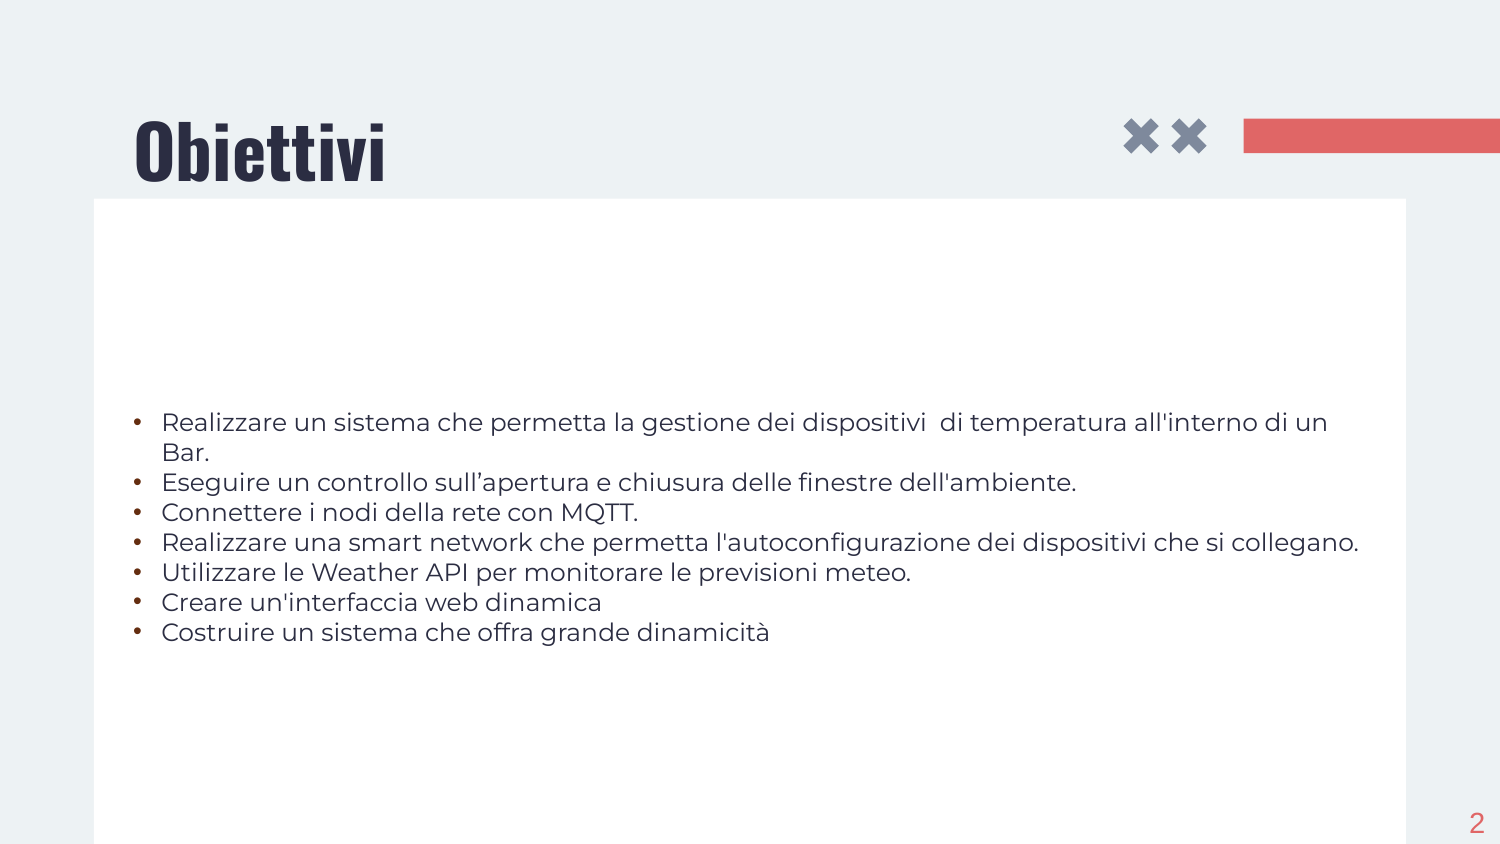

# Obiettivi
Realizzare un sistema che permetta la gestione dei dispositivi  di temperatura all'interno di un Bar.
Eseguire un controllo sull’apertura e chiusura delle finestre dell'ambiente.
Connettere i nodi della rete con MQTT.
Realizzare una smart network che permetta l'autoconfigurazione dei dispositivi che si collegano.
Utilizzare le Weather API per monitorare le previsioni meteo.
Creare un'interfaccia web dinamica
Costruire un sistema che offra grande dinamicità
2